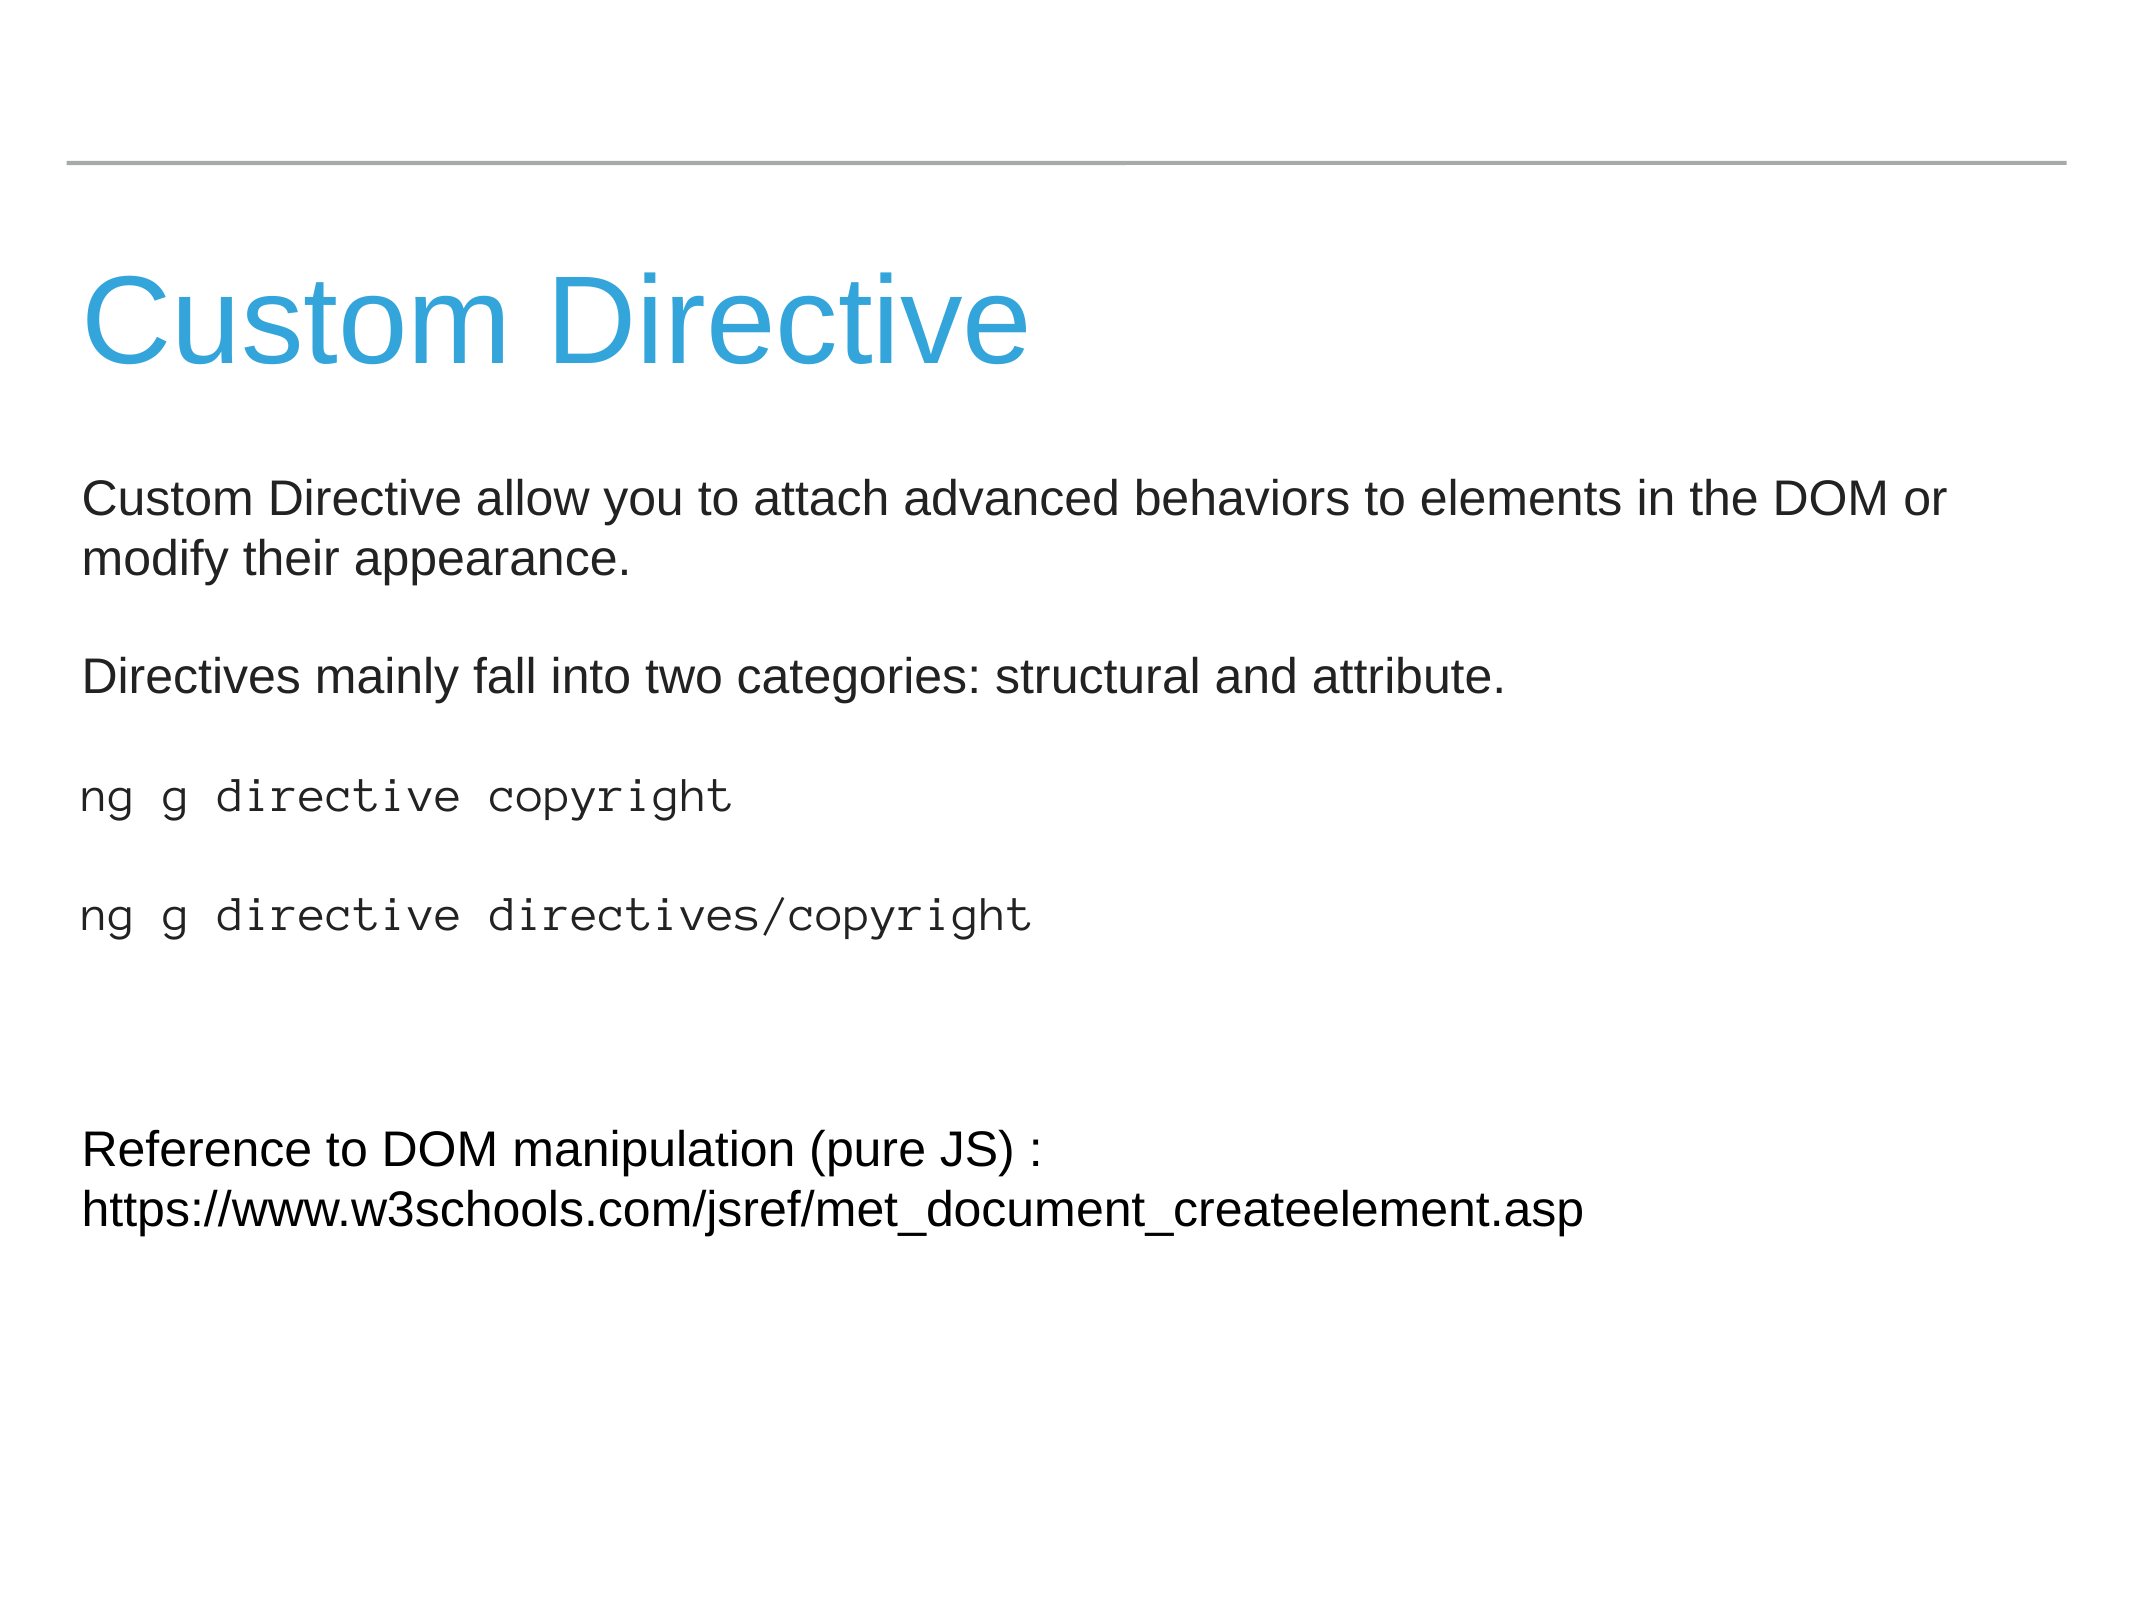

# Custom Directive
Custom Directive allow you to attach advanced behaviors to elements in the DOM or modify their appearance.
Directives mainly fall into two categories: structural and attribute.
ng g directive copyright
ng g directive directives/copyright

Reference to DOM manipulation (pure JS) : https://www.w3schools.com/jsref/met_document_createelement.asp